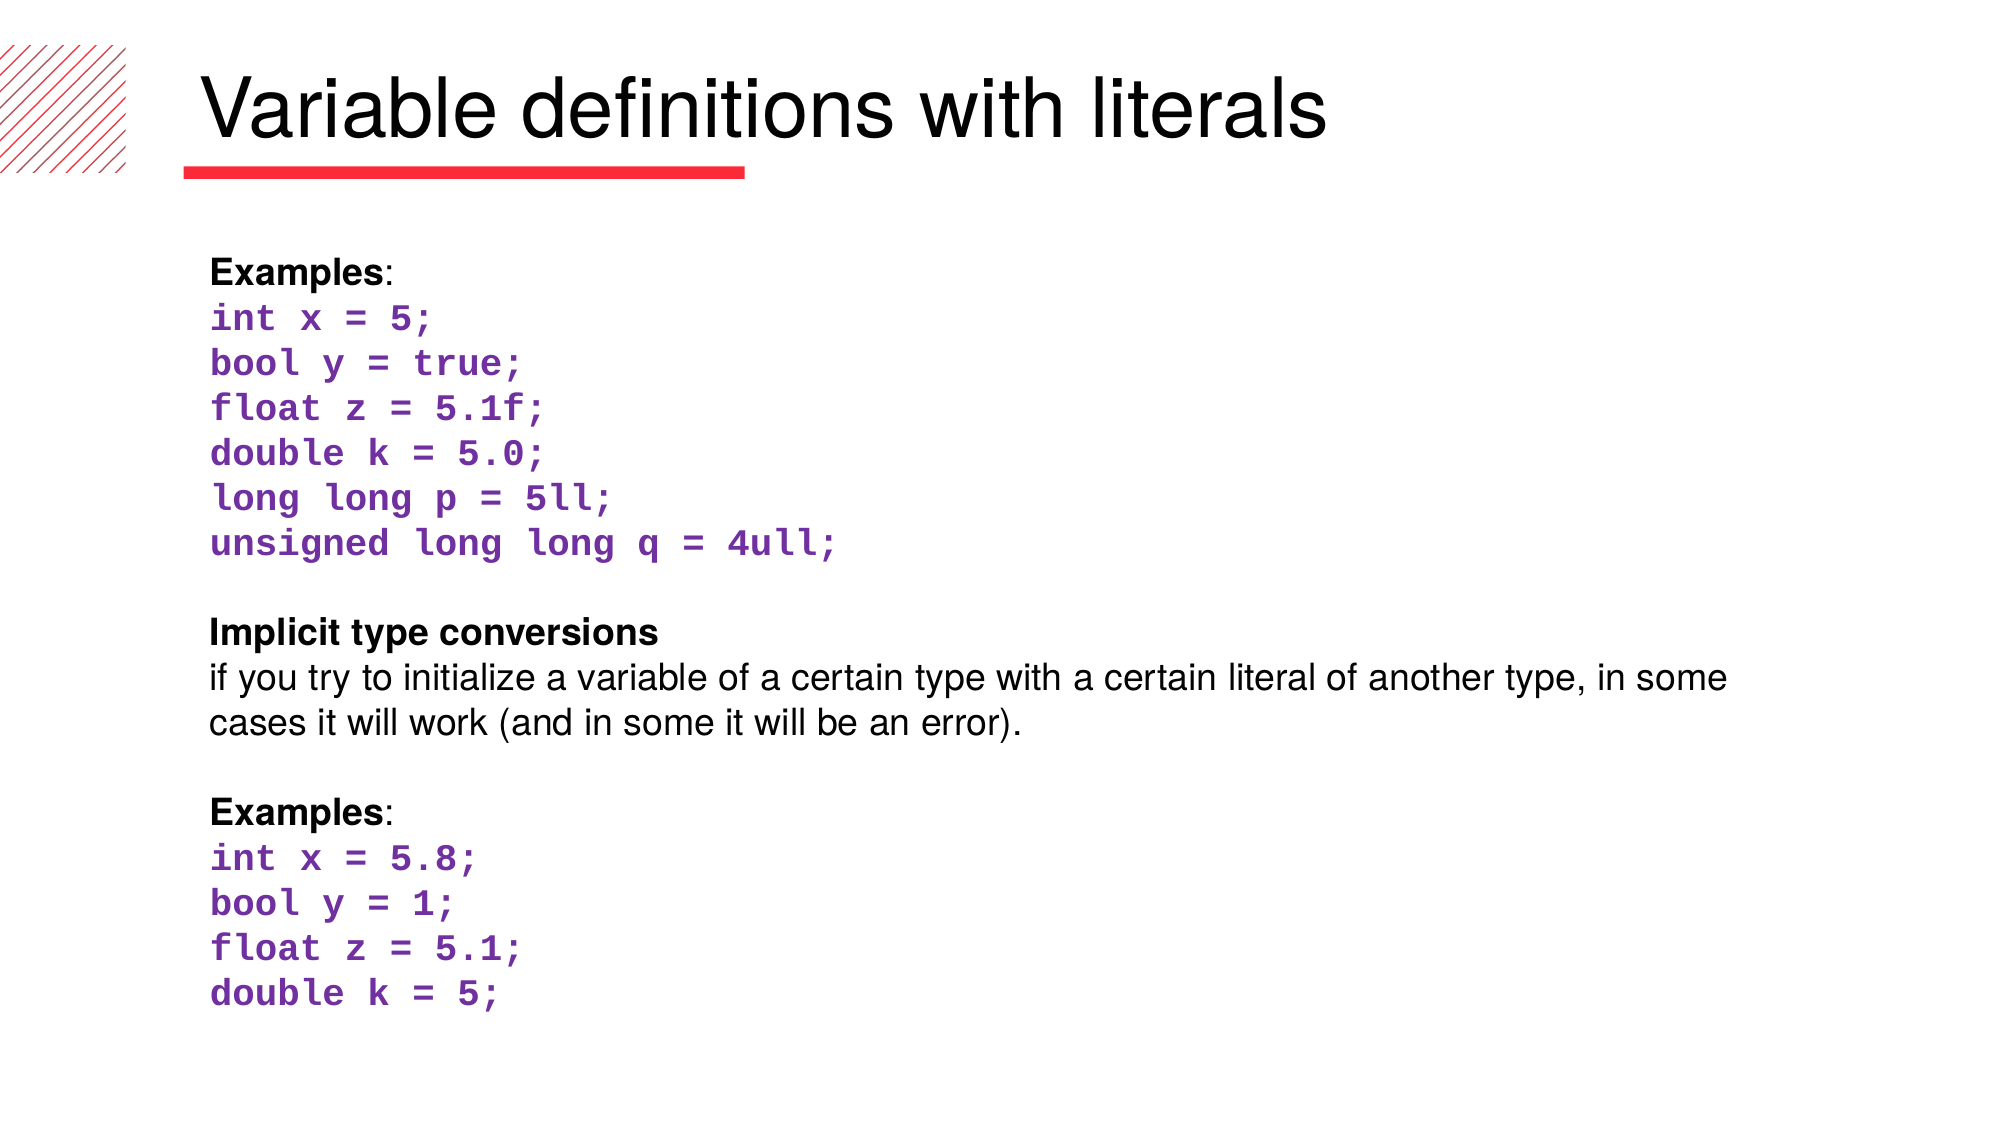

Variable definitions with literals
Examples:
int x = 5;
bool y = true;
float z = 5.1f;
double k = 5.0;
long long p = 5ll;
unsigned long long q = 4ull;

Implicit type conversions
if you try to initialize a variable of a certain type with a certain literal of another type, in some cases it will work (and in some it will be an error).

Examples:
int x = 5.8;
bool y = 1;
float z = 5.1;
double k = 5;